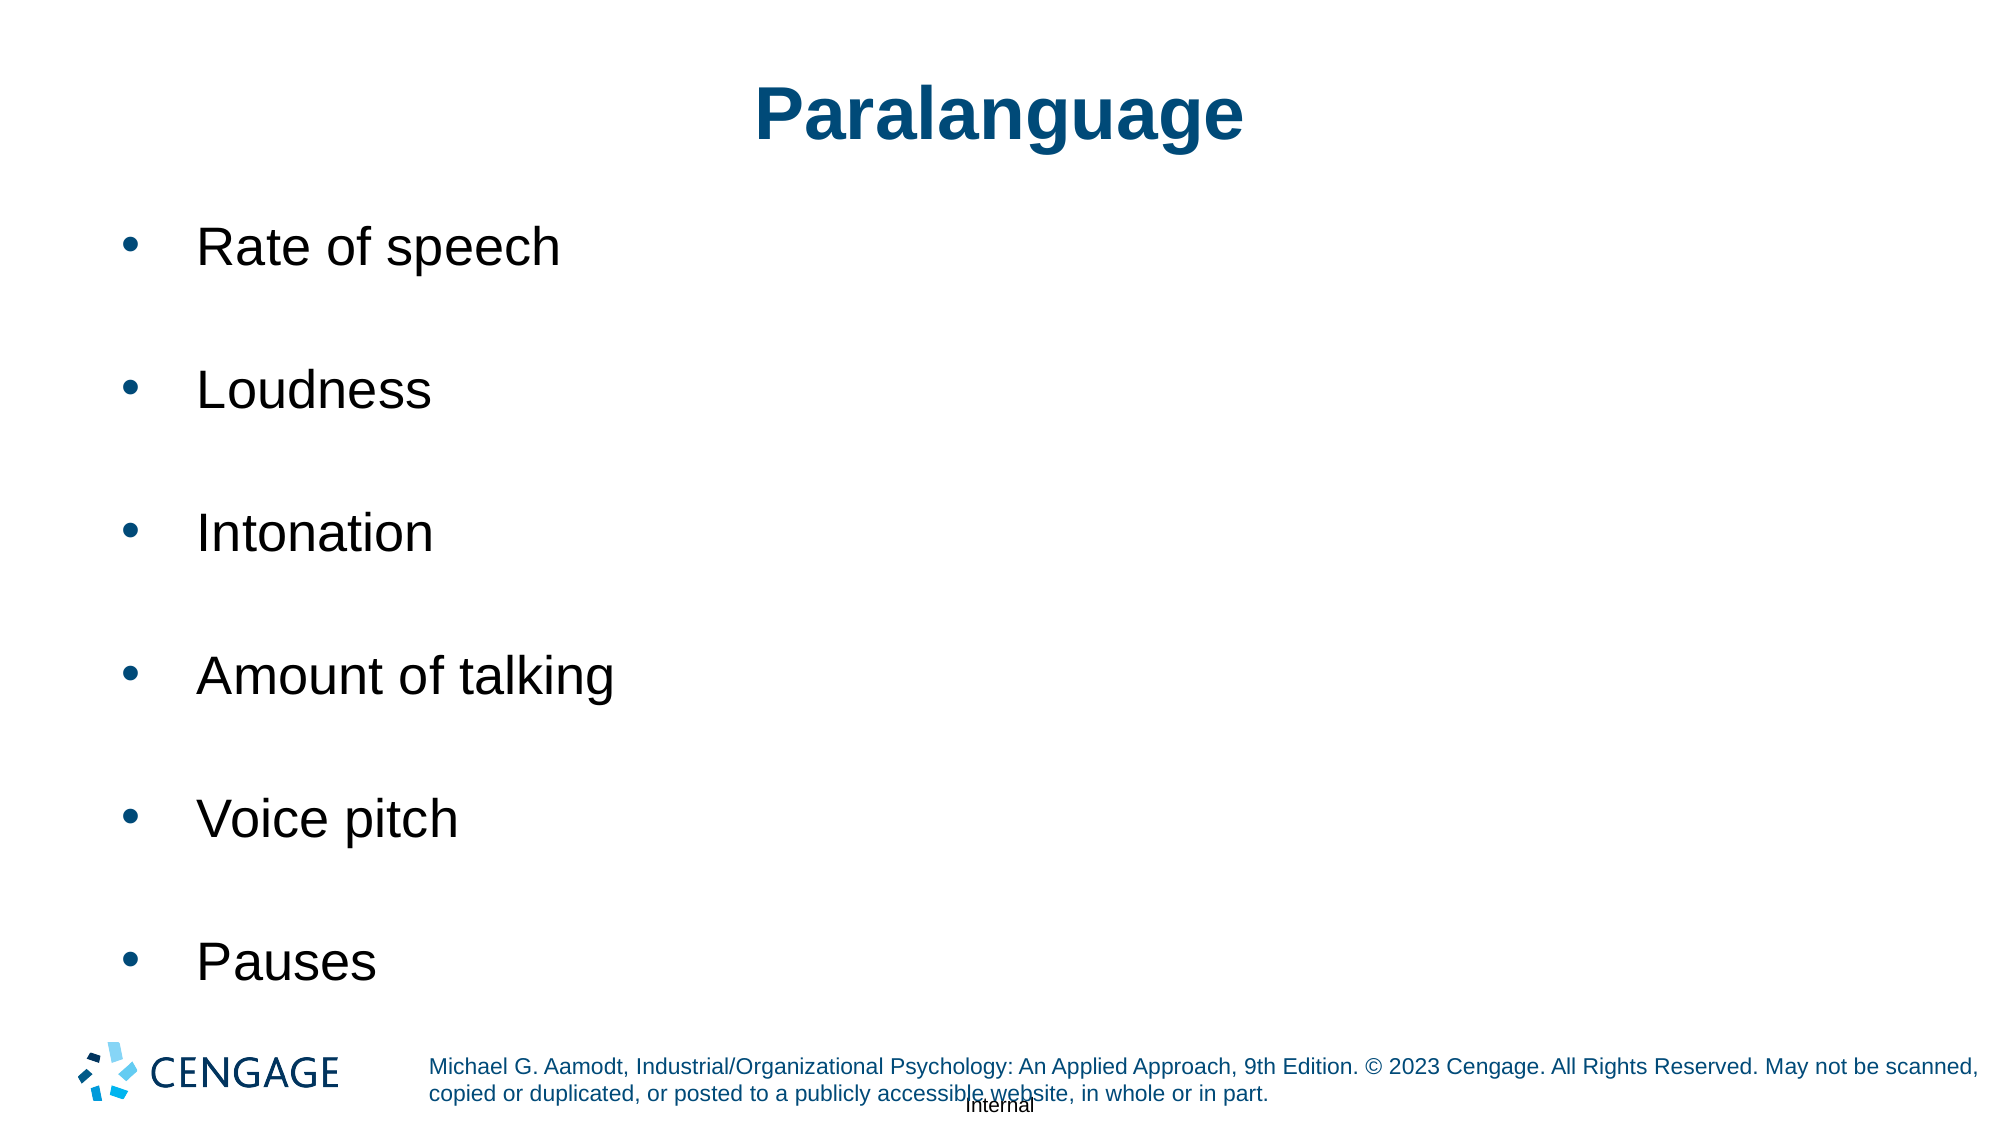

# Paralanguage
Rate of speech
Loudness
Intonation
Amount of talking
Voice pitch
Pauses